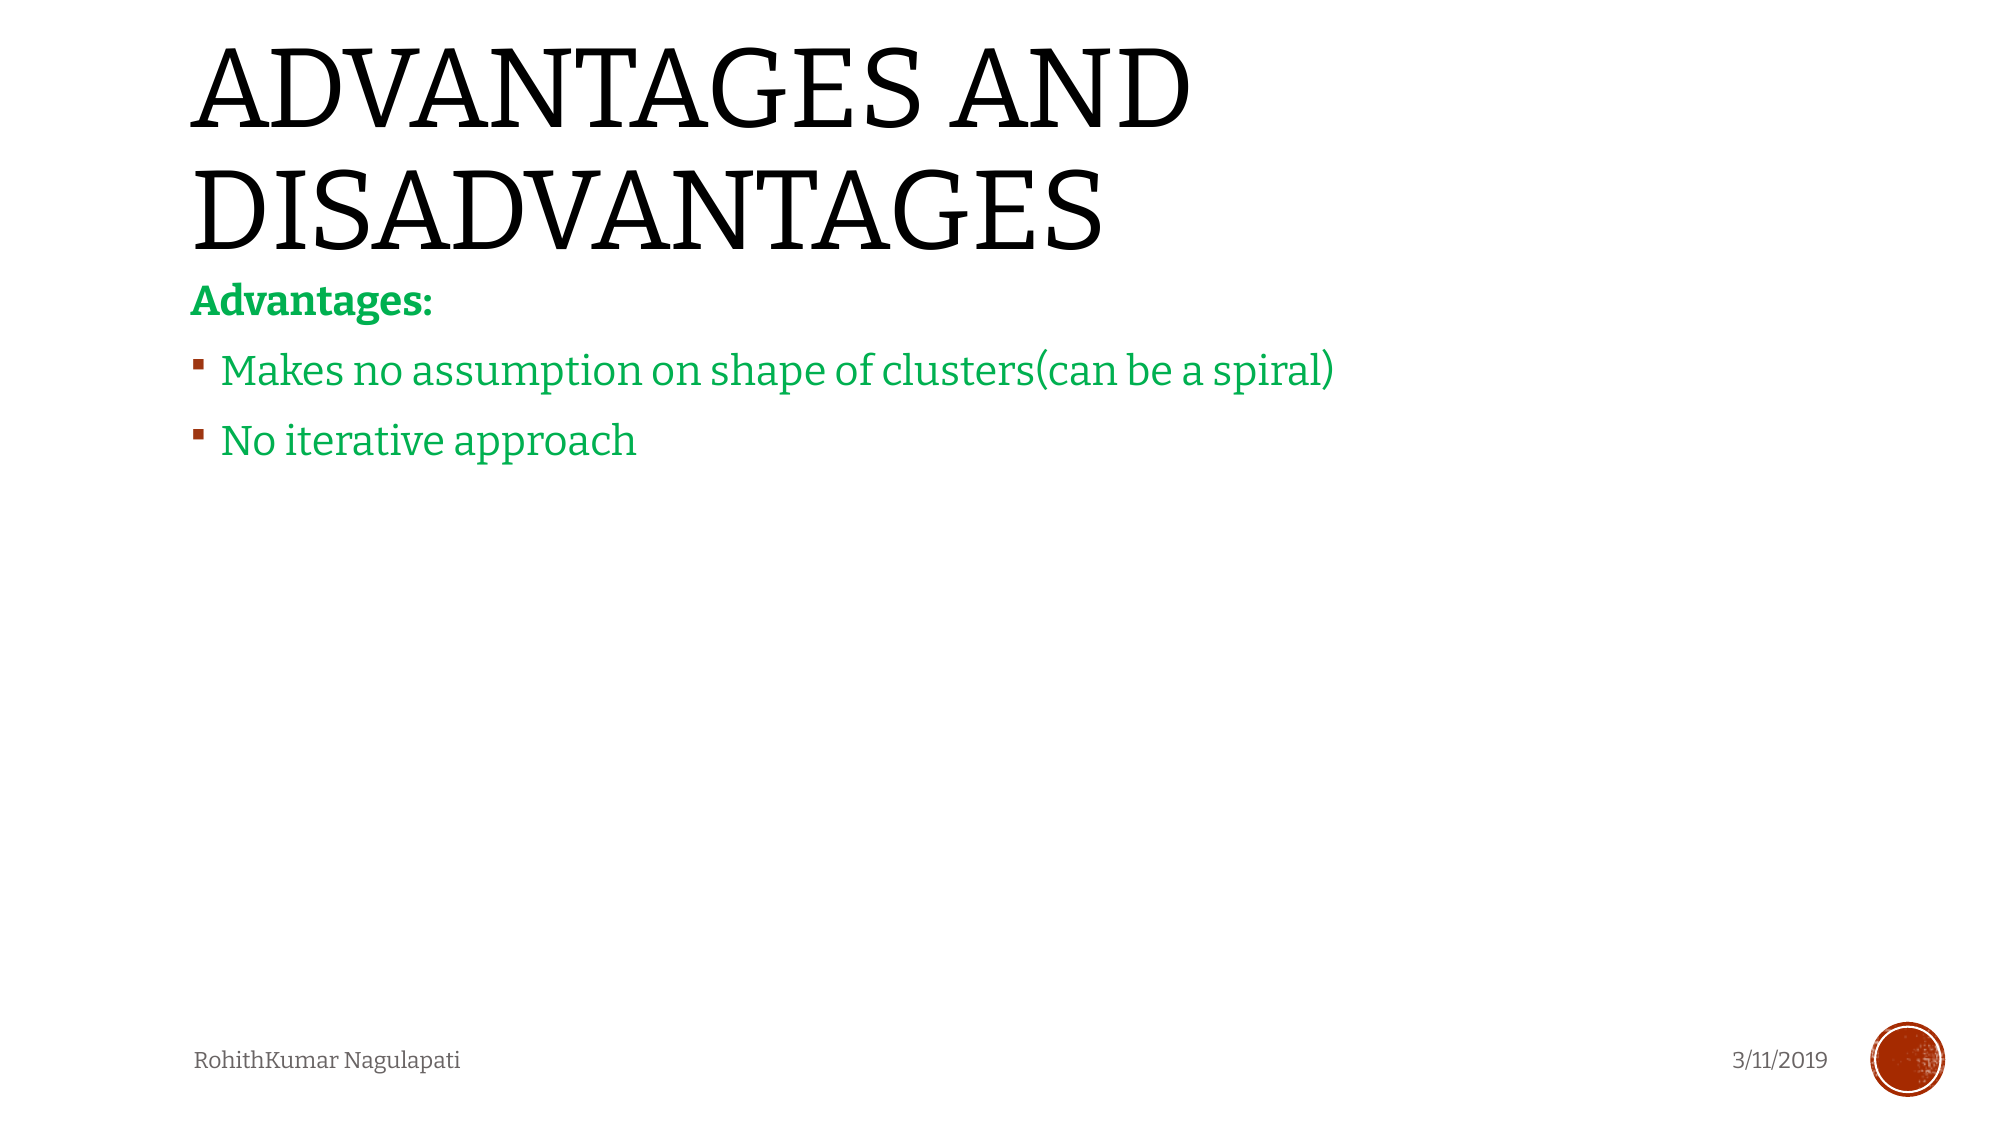

# Advantages AND DISADVANTAGES

Advantages:
Makes no assumption on shape of clusters(can be a spiral)
No iterative approach

RohithKumar Nagulapati
3/11/2019